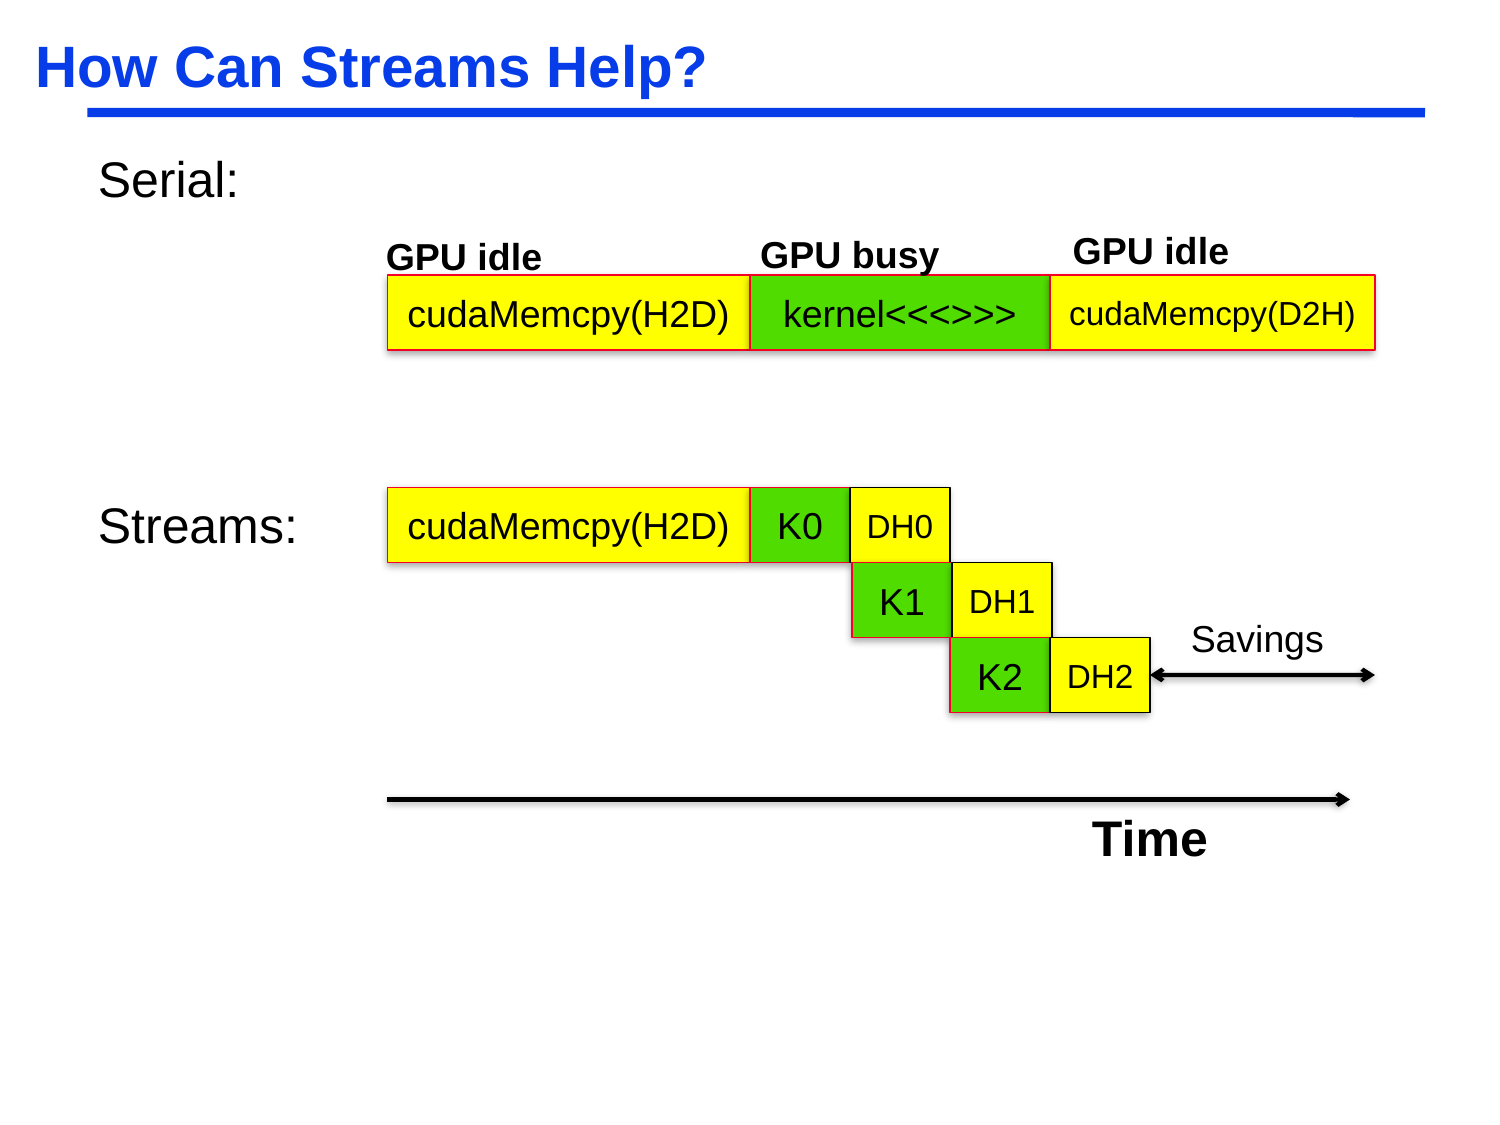

# How Can Streams Help?
Serial:

Streams:
GPU idle
GPU busy
GPU idle
cudaMemcpy(H2D)
kernel<<<>>>
cudaMemcpy(D2H)
cudaMemcpy(H2D)
K0
DH0
K1
DH1
Savings
K2
DH2
Time